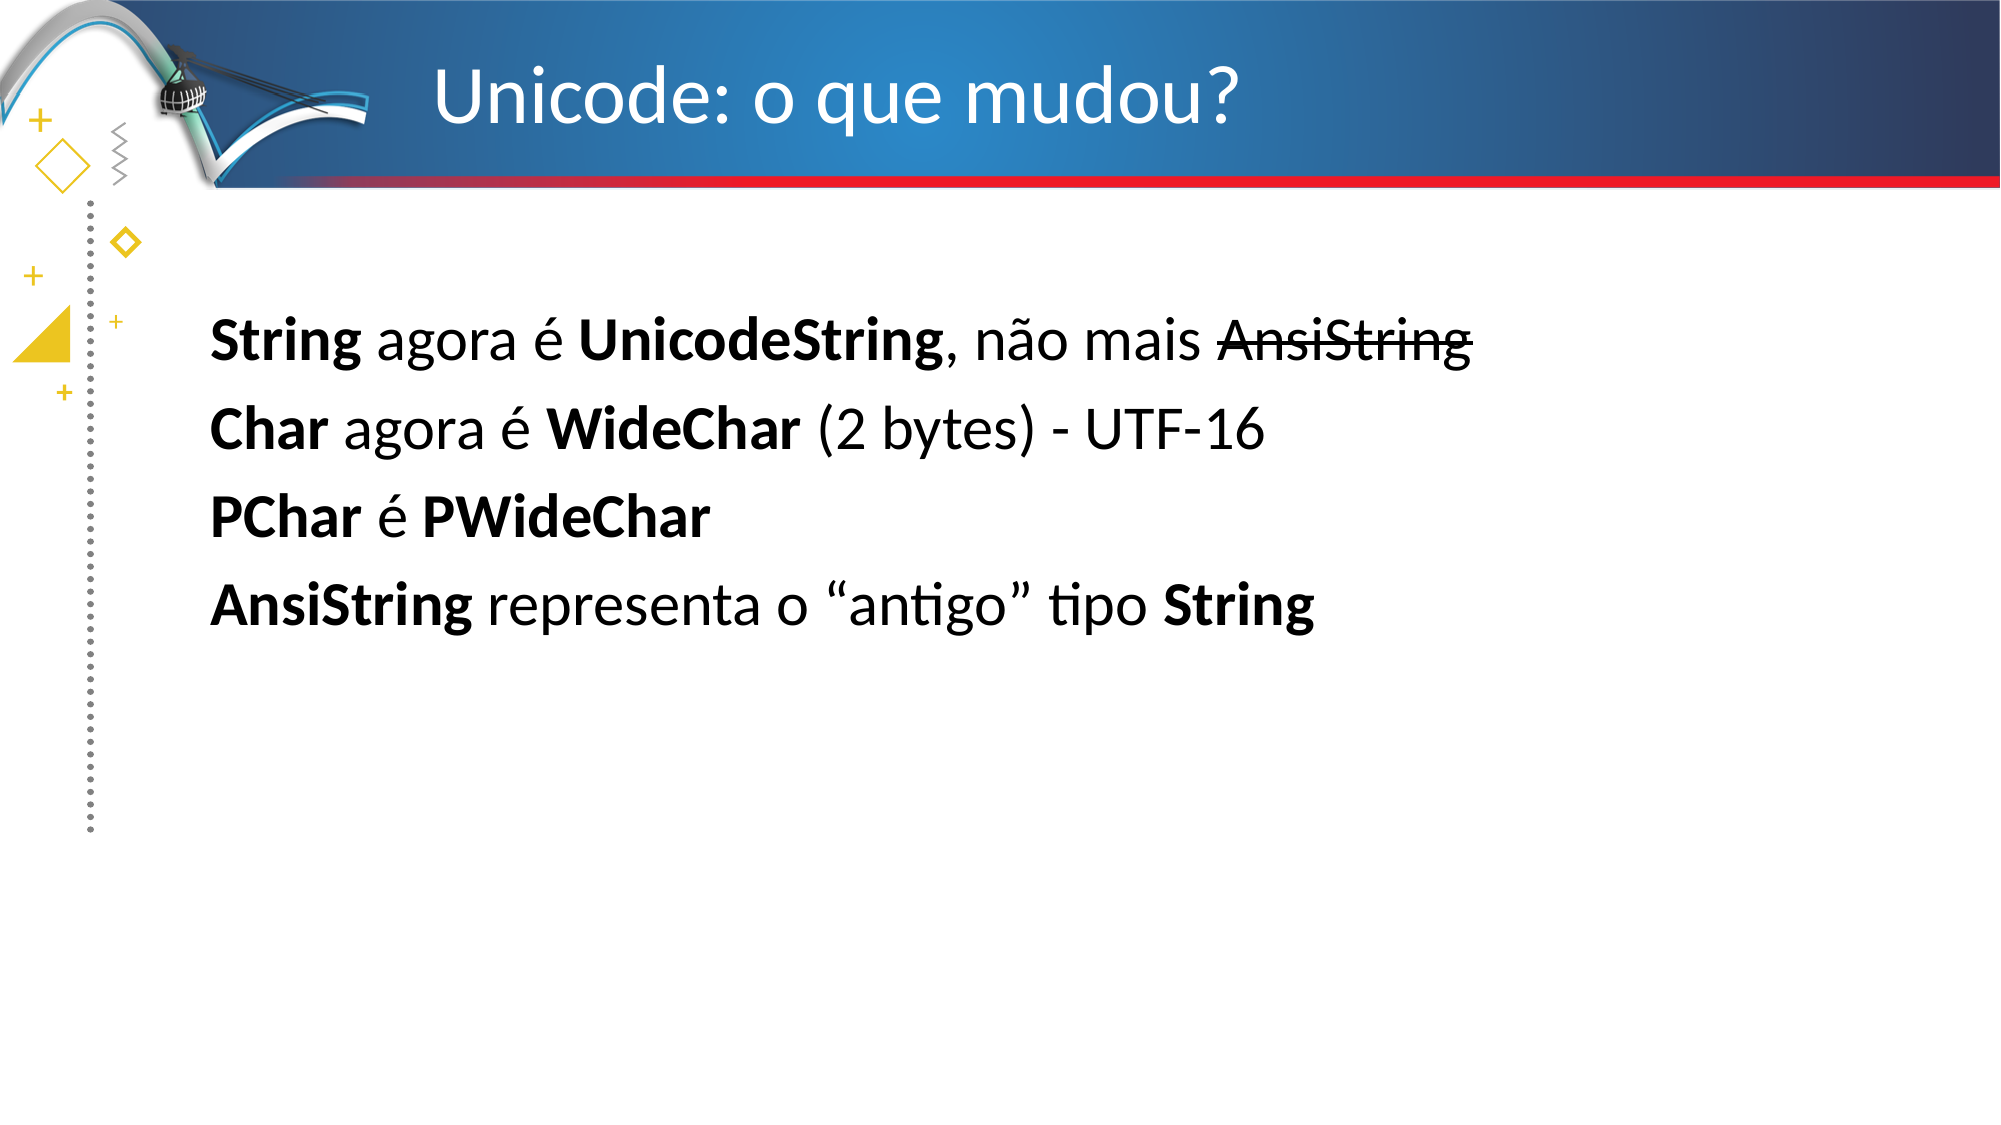

# Unicode: o que mudou?
String agora é UnicodeString, não mais AnsiString
Char agora é WideChar (2 bytes) - UTF-16
PChar é PWideChar
AnsiString representa o “antigo” tipo String